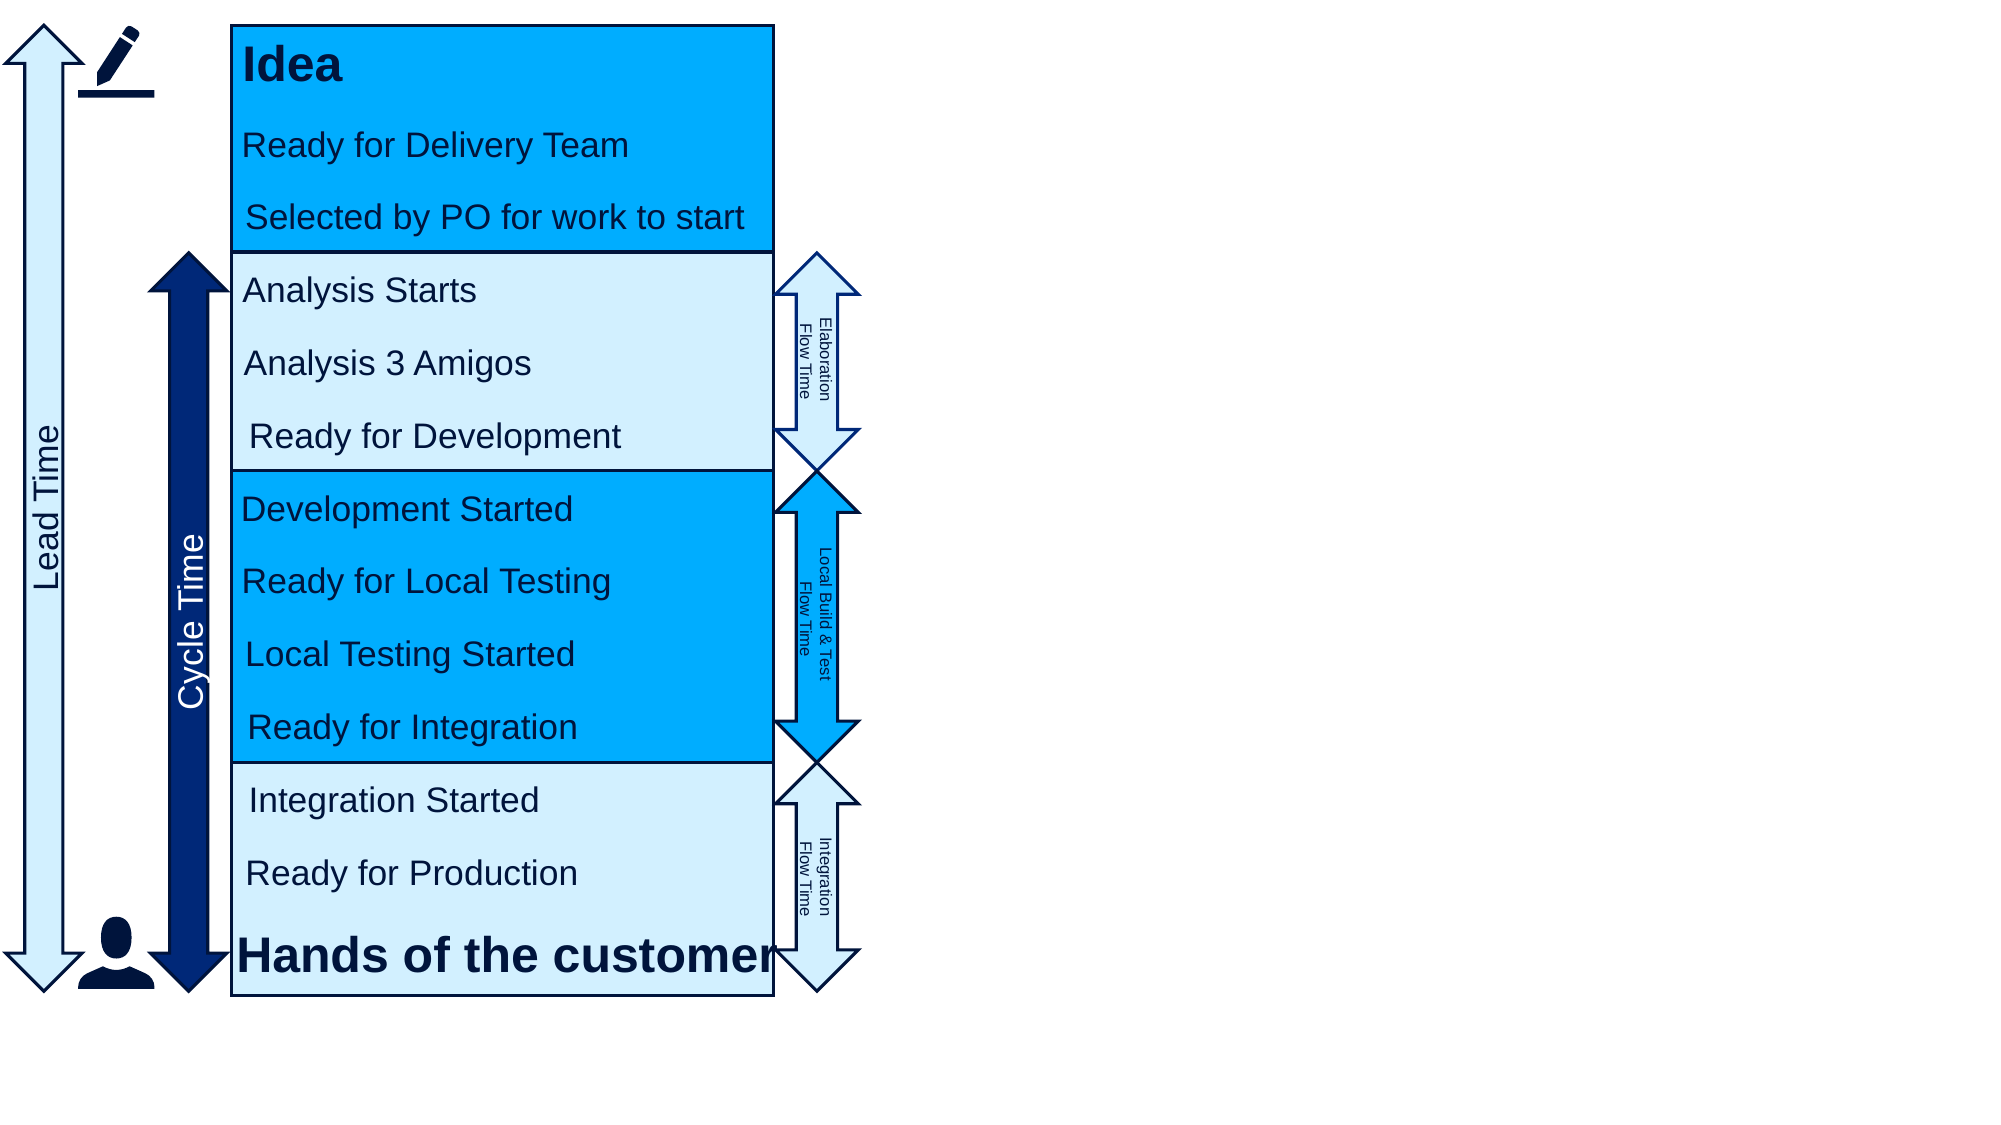

Lead Time

Idea
Ready for Delivery Team
Selected by PO for work to start

Cycle Time
Elaboration
Flow Time
Analysis Starts
Analysis 3 Amigos
Ready for Development

Local Build & Test
 Flow Time
Development Started
Ready for Local Testing
Local Testing Started
Ready for Integration

Integration
 Flow Time
Integration Started
Ready for Production

Hands of the customer